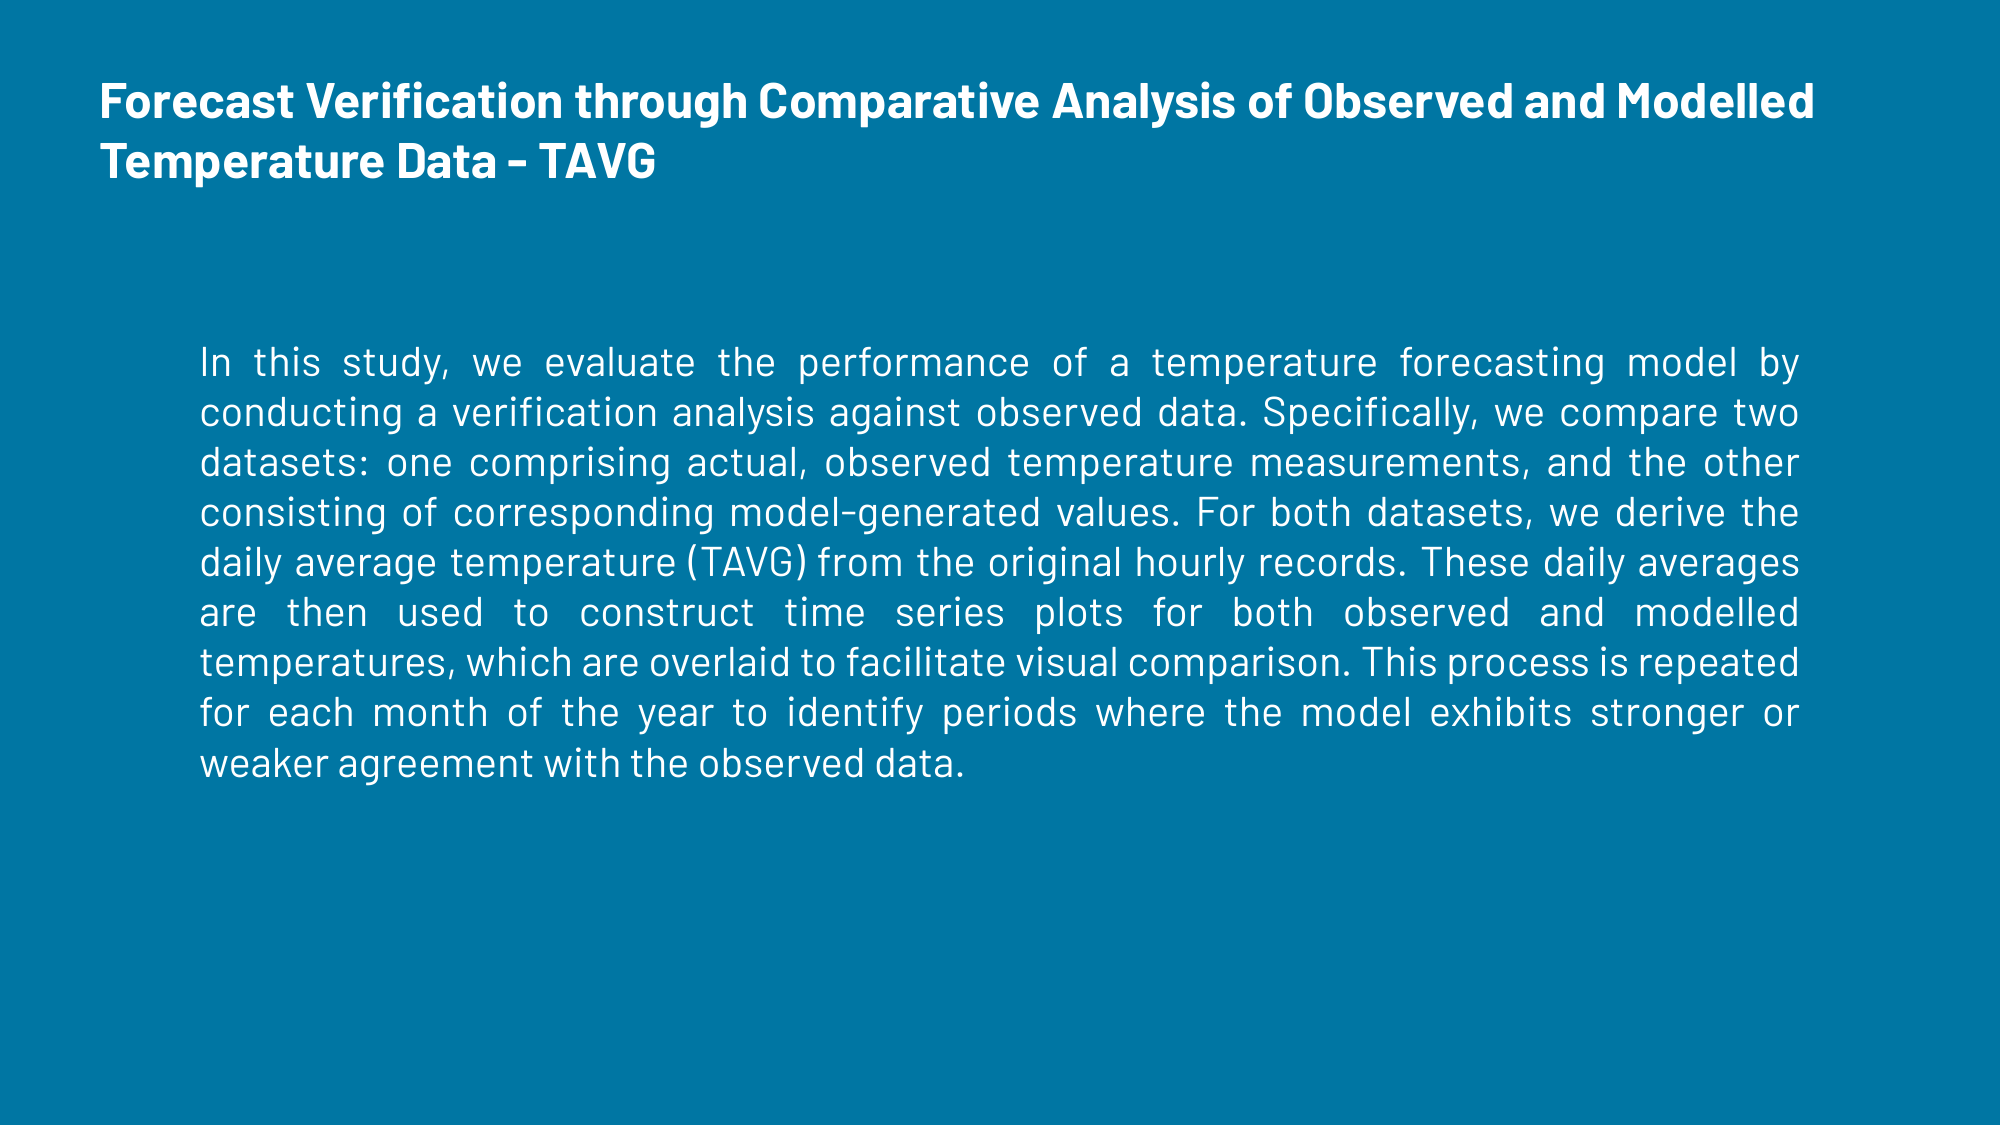

Forecast Verification through Comparative Analysis of Observed and Modelled Temperature Data - TAVG
In this study, we evaluate the performance of a temperature forecasting model by conducting a verification analysis against observed data. Specifically, we compare two datasets: one comprising actual, observed temperature measurements, and the other consisting of corresponding model-generated values. For both datasets, we derive the daily average temperature (TAVG) from the original hourly records. These daily averages are then used to construct time series plots for both observed and modelled temperatures, which are overlaid to facilitate visual comparison. This process is repeated for each month of the year to identify periods where the model exhibits stronger or weaker agreement with the observed data.